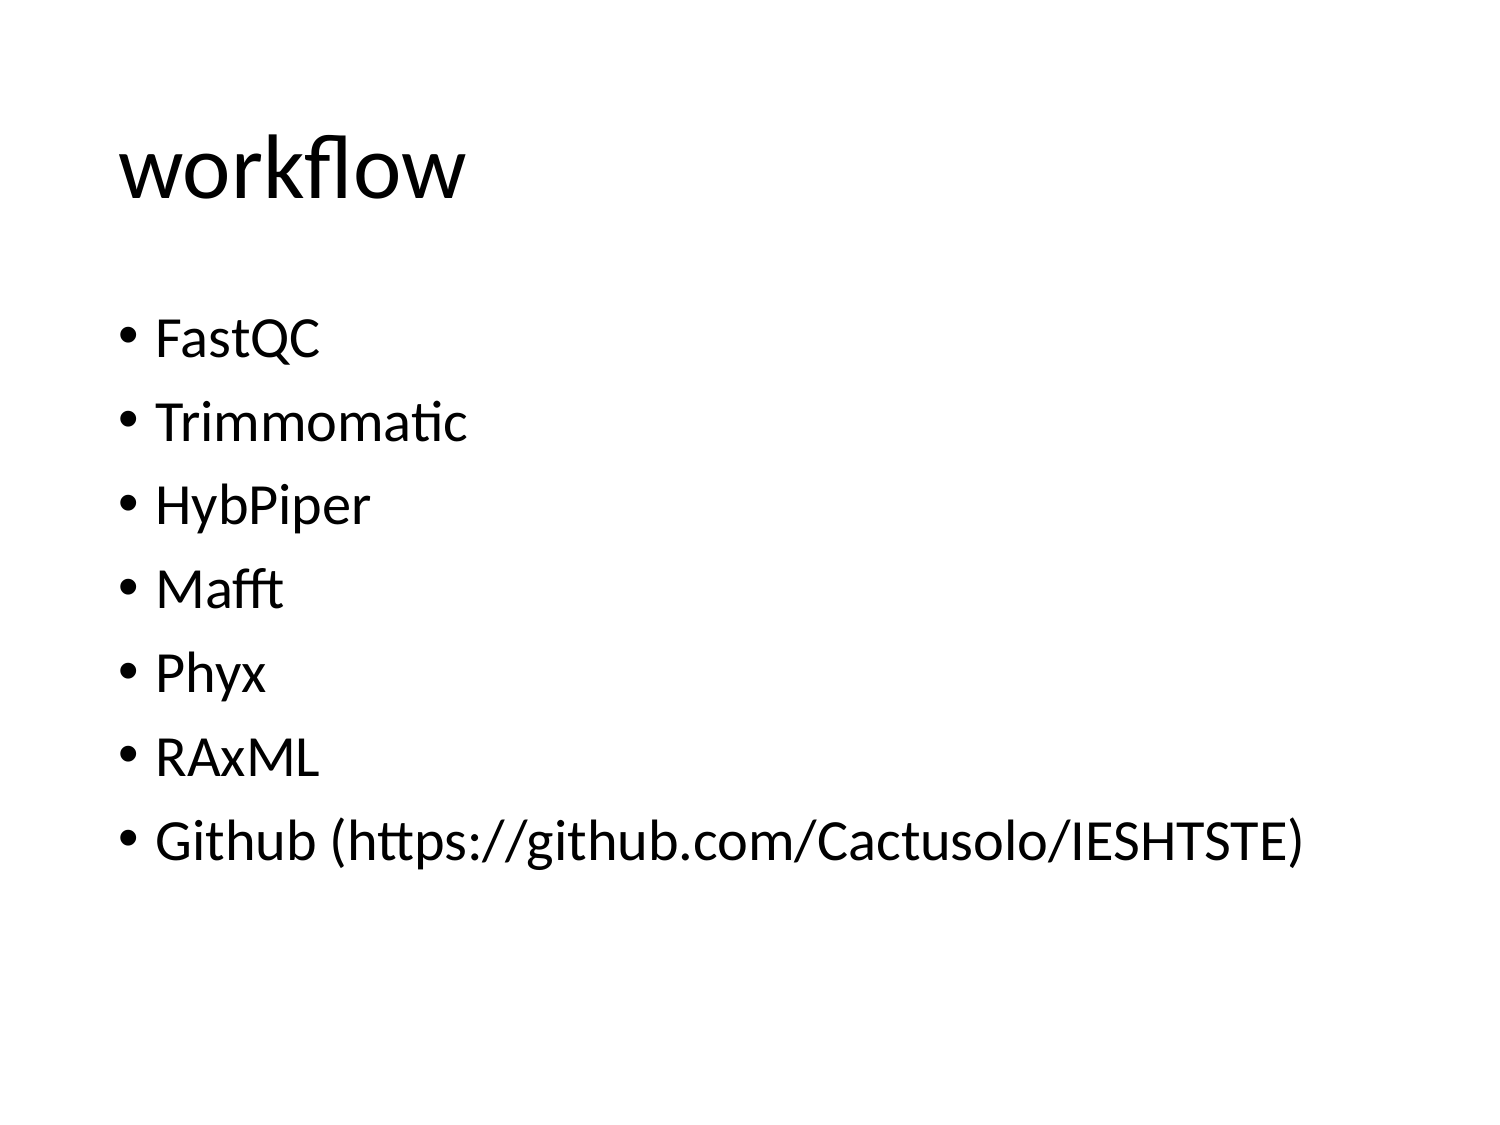

# workflow
FastQC
Trimmomatic
HybPiper
Mafft
Phyx
RAxML
Github (https://github.com/Cactusolo/IESHTSTE)